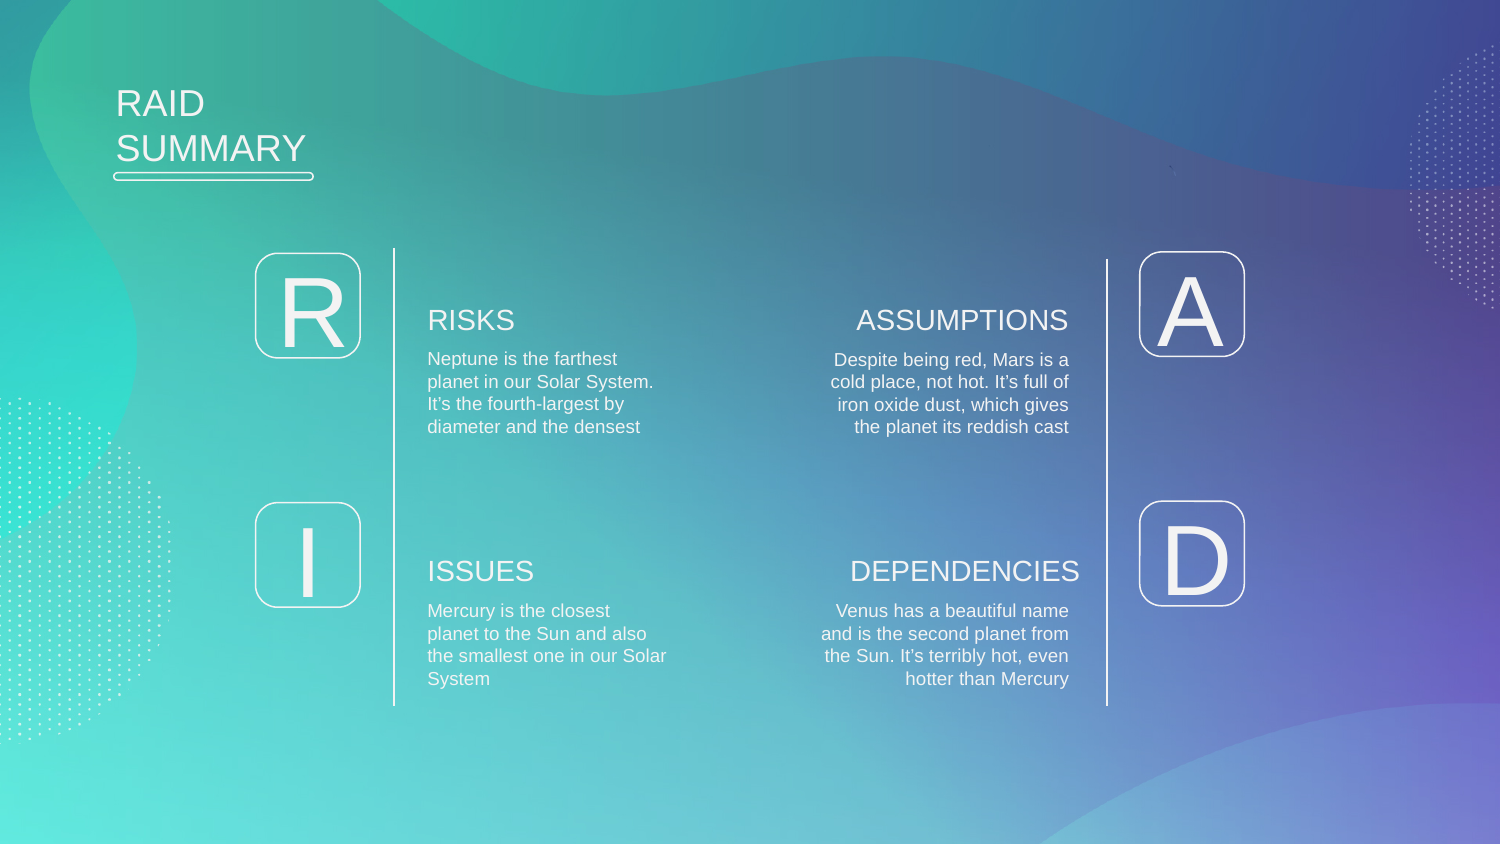

# RAID SUMMARY

A
R
RISKS
ASSUMPTIONS
Neptune is the farthest planet in our Solar System. It’s the fourth-largest by diameter and the densest
Despite being red, Mars is a cold place, not hot. It’s full of iron oxide dust, which gives the planet its reddish cast

D
I
ISSUES
DEPENDENCIES
Venus has a beautiful name and is the second planet from the Sun. It’s terribly hot, even hotter than Mercury

Mercury is the closest planet to the Sun and also the smallest one in our Solar System